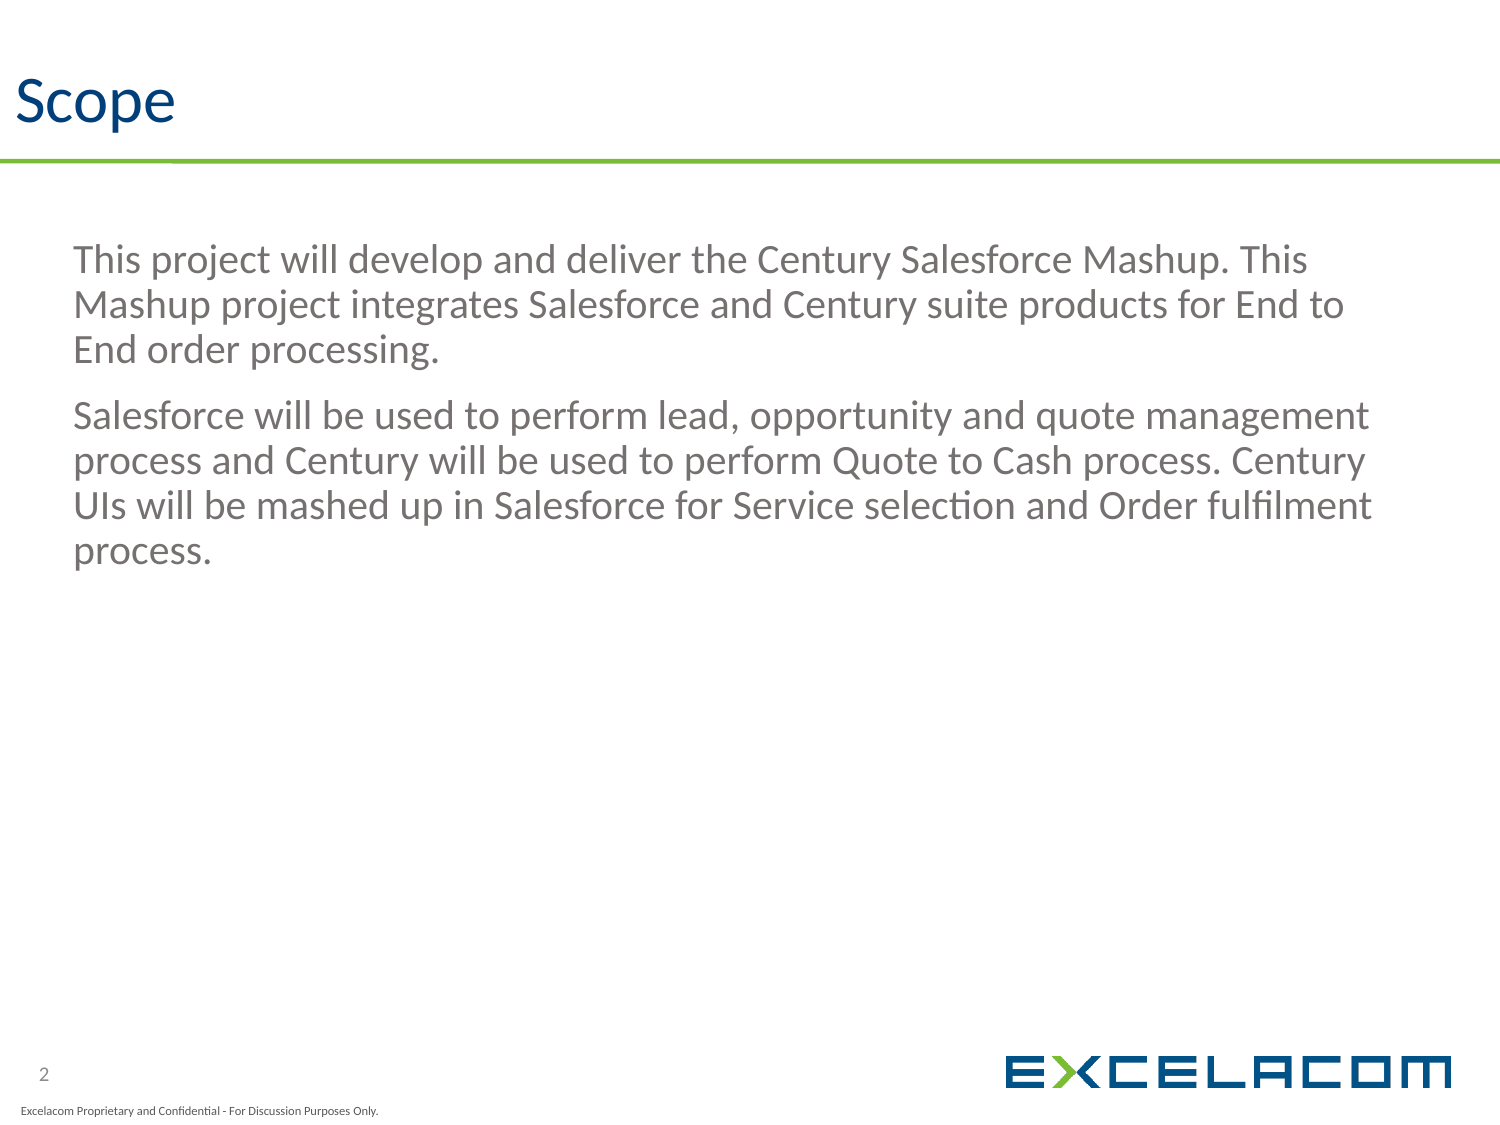

# Scope

This project will develop and deliver the Century Salesforce Mashup. This Mashup project integrates Salesforce and Century suite products for End to End order processing.
Salesforce will be used to perform lead, opportunity and quote management process and Century will be used to perform Quote to Cash process. Century UIs will be mashed up in Salesforce for Service selection and Order fulfilment process.

2